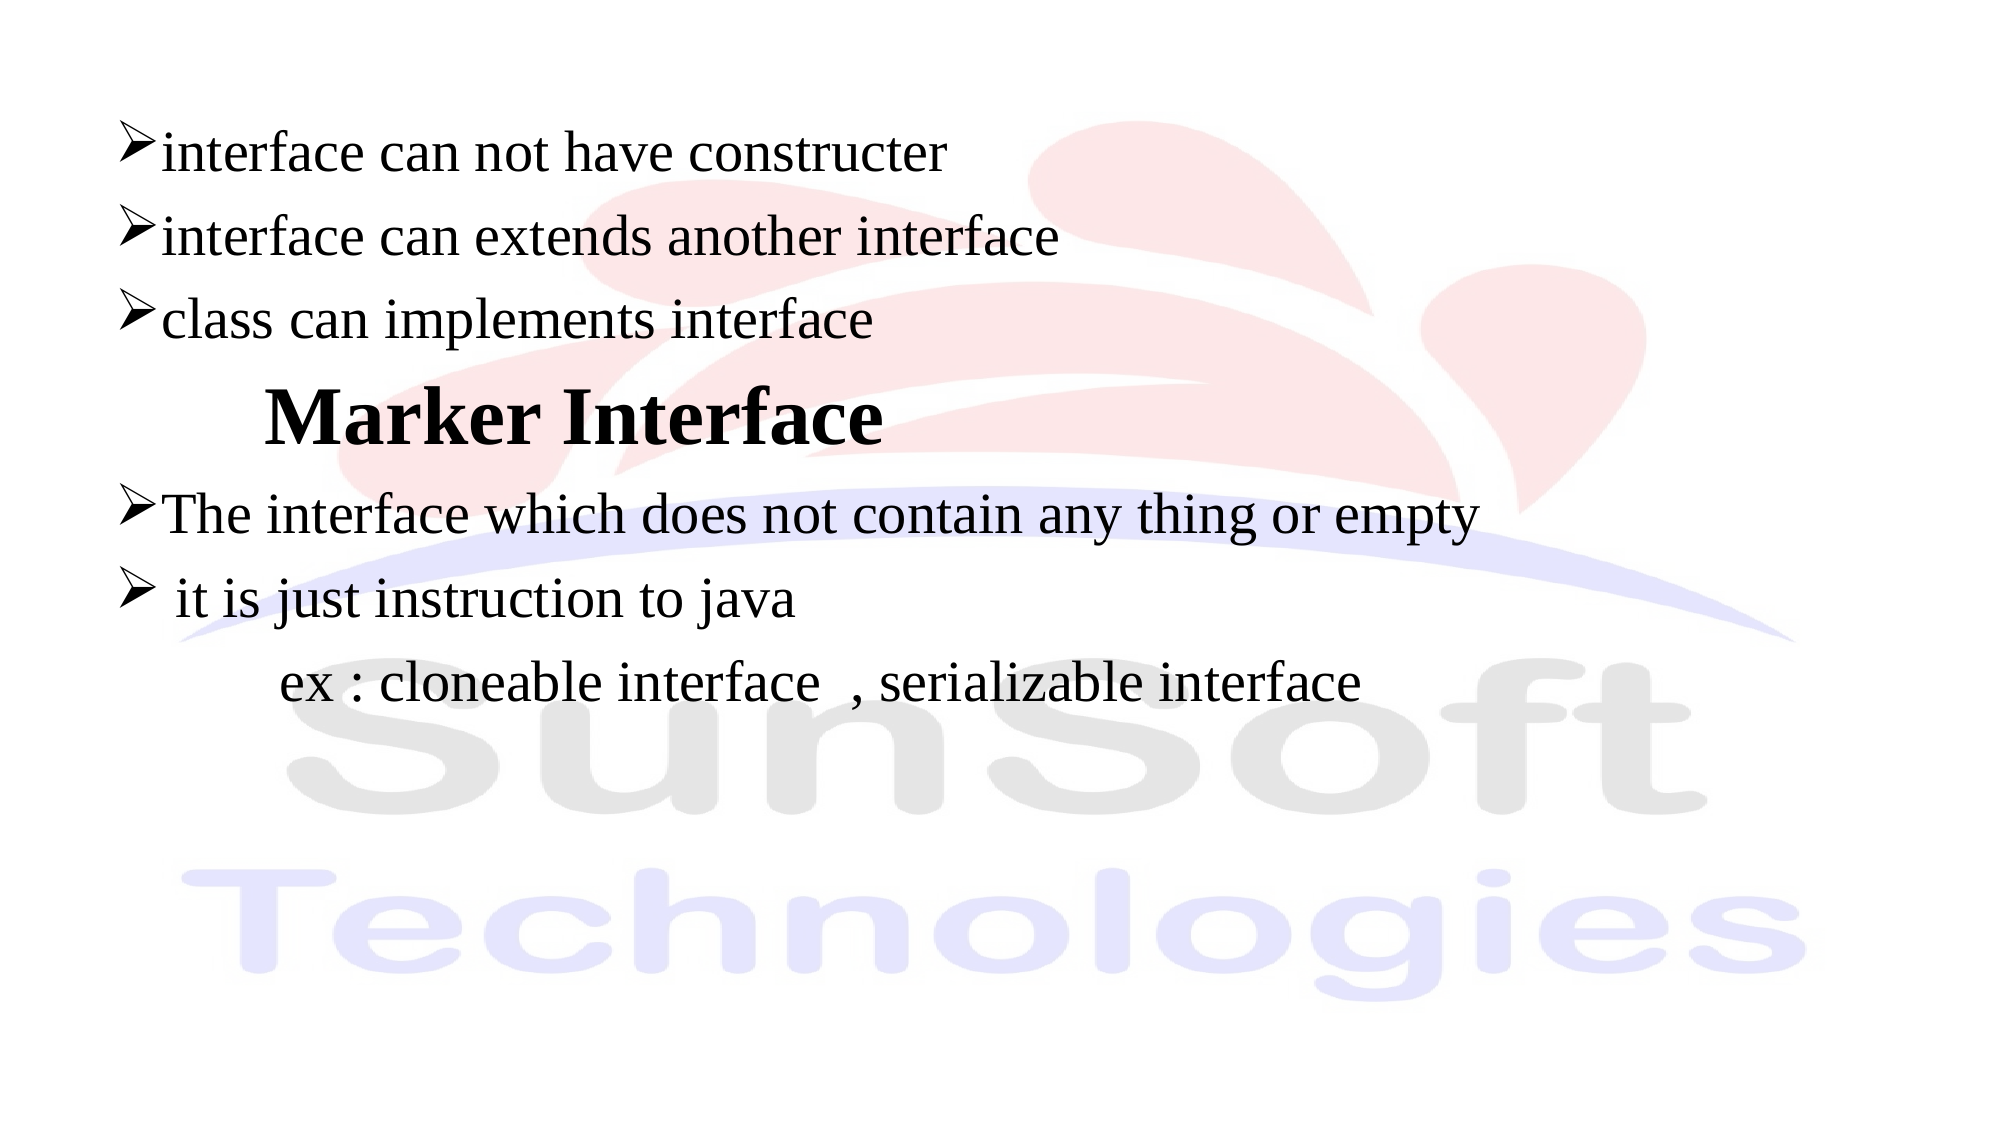

interface can not have constructer
interface can extends another interface
class can implements interface
	Marker Interface
The interface which does not contain any thing or empty
 it is just instruction to java
	 ex : cloneable interface  , serializable interface